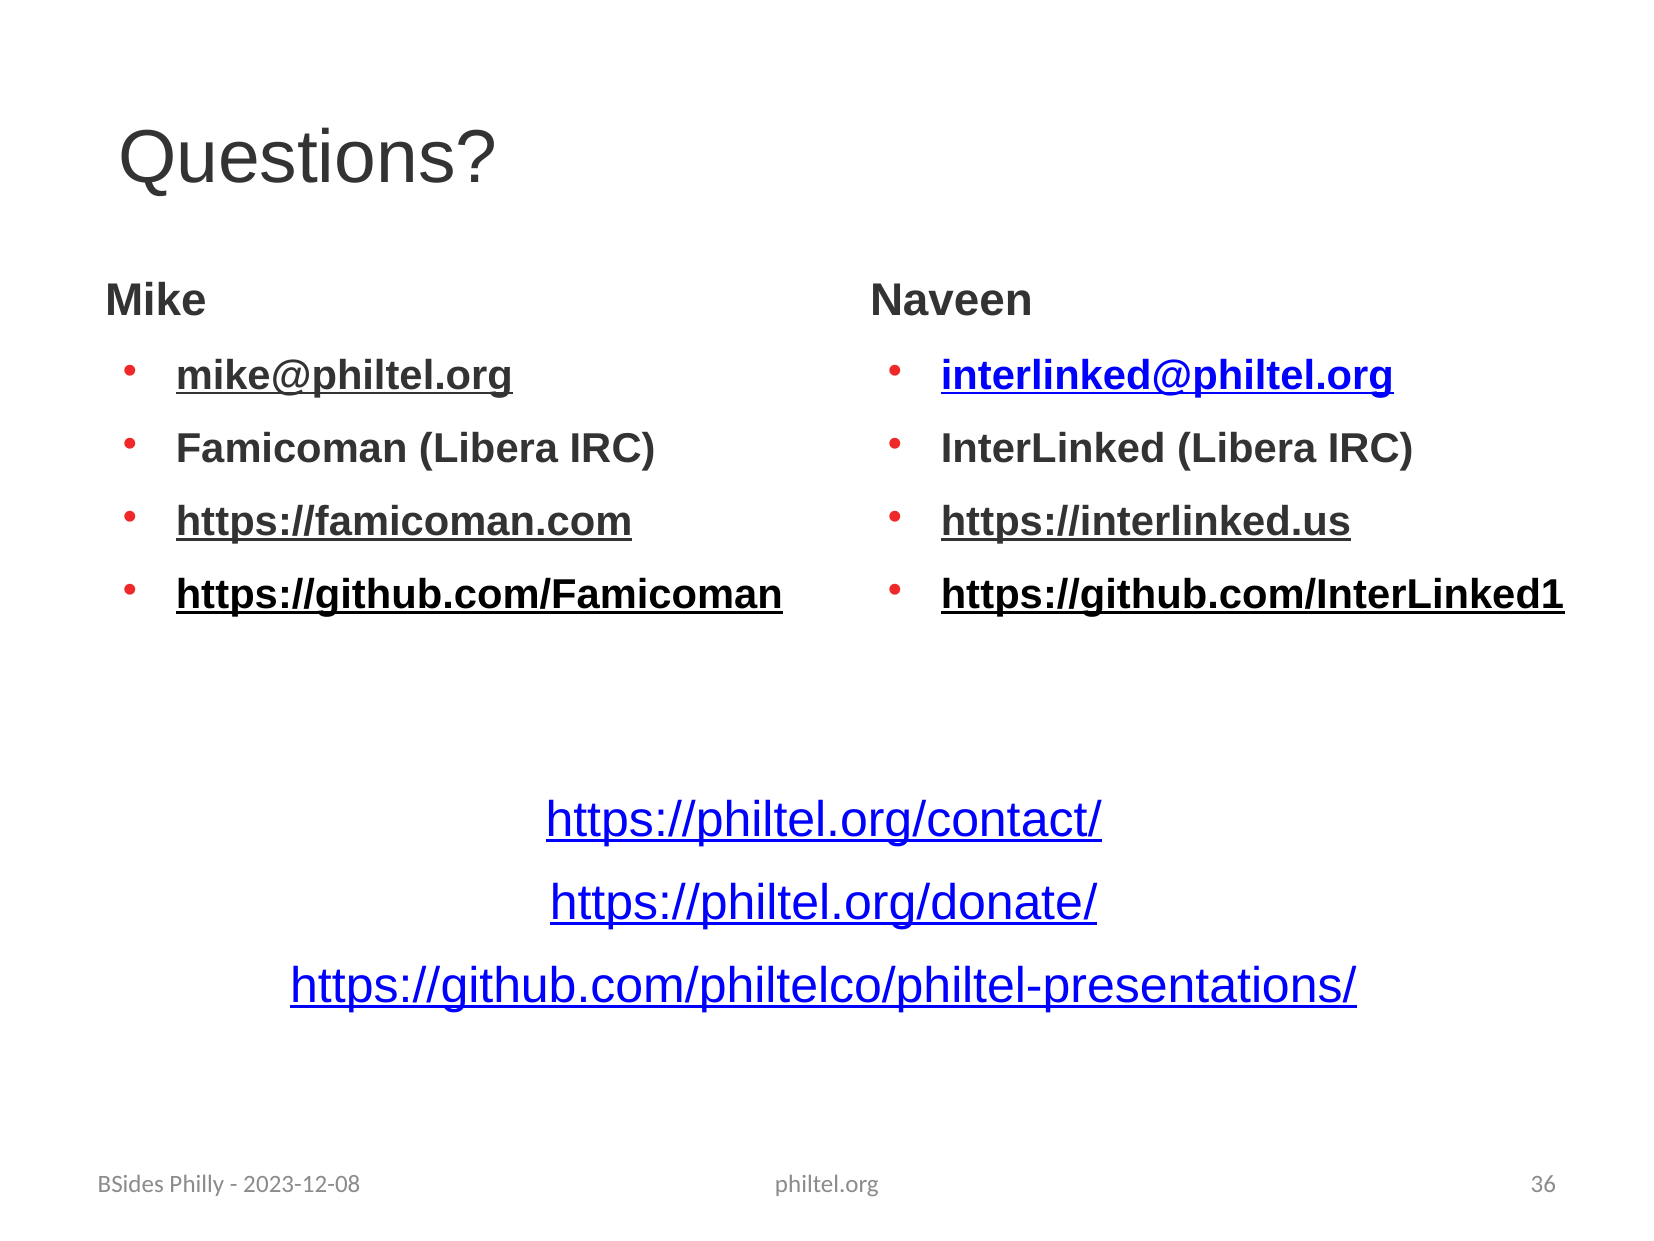

Questions?
Mike
mike@philtel.org
Famicoman (Libera IRC)
https://famicoman.com
https://github.com/Famicoman
Naveen
interlinked@philtel.org
InterLinked (Libera IRC)
https://interlinked.us
https://github.com/InterLinked1

https://philtel.org/contact/
https://philtel.org/donate/
https://github.com/philtelco/philtel-presentations/

BSides Philly - 2023-12-08
philtel.org
36